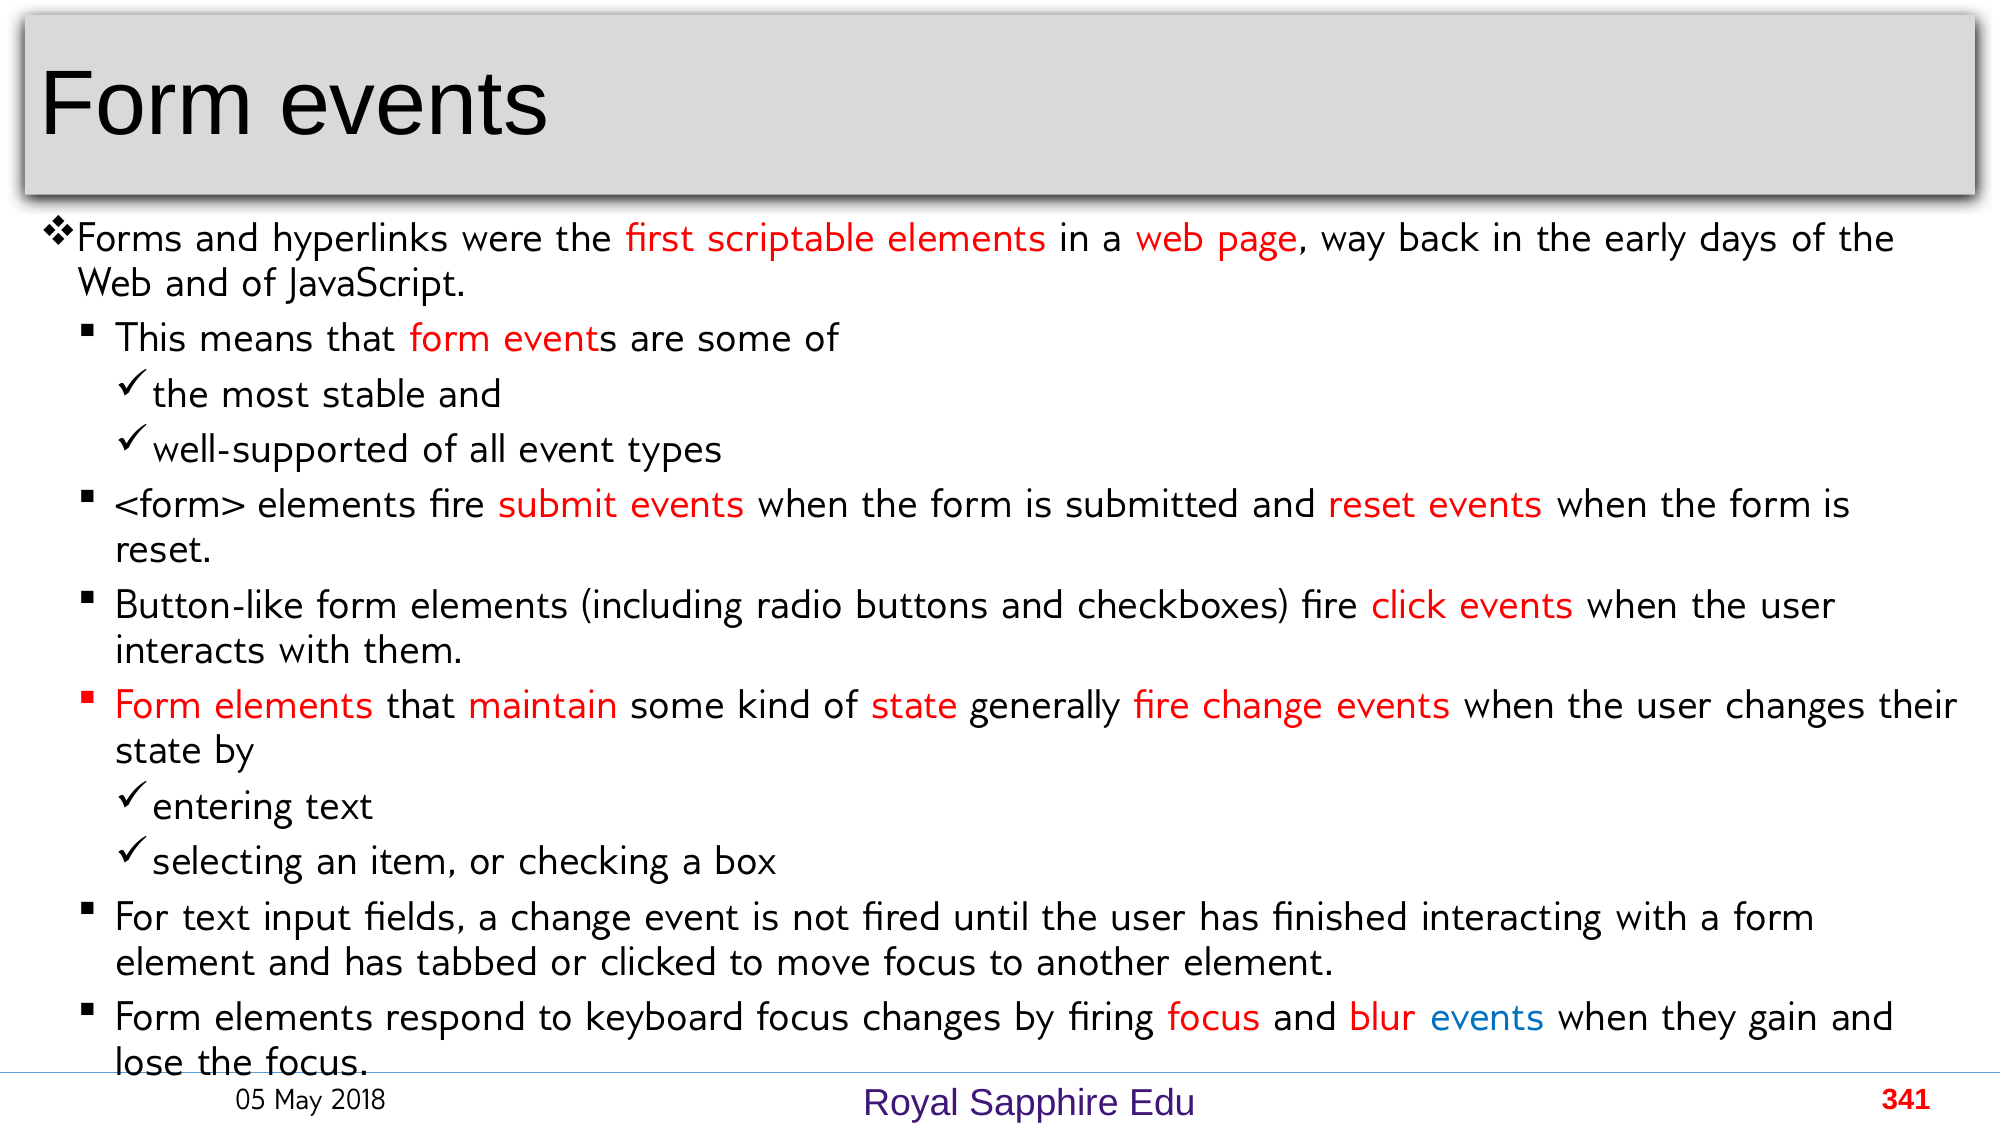

# Form events
Forms and hyperlinks were the first scriptable elements in a web page, way back in the early days of the Web and of JavaScript.
This means that form events are some of
the most stable and
well-supported of all event types
<form> elements fire submit events when the form is submitted and reset events when the form is reset.
Button-like form elements (including radio buttons and checkboxes) fire click events when the user interacts with them.
Form elements that maintain some kind of state generally fire change events when the user changes their state by
entering text
selecting an item, or checking a box
For text input fields, a change event is not fired until the user has finished interacting with a form element and has tabbed or clicked to move focus to another element.
Form elements respond to keyboard focus changes by firing focus and blur events when they gain and lose the focus.
05 May 2018
341